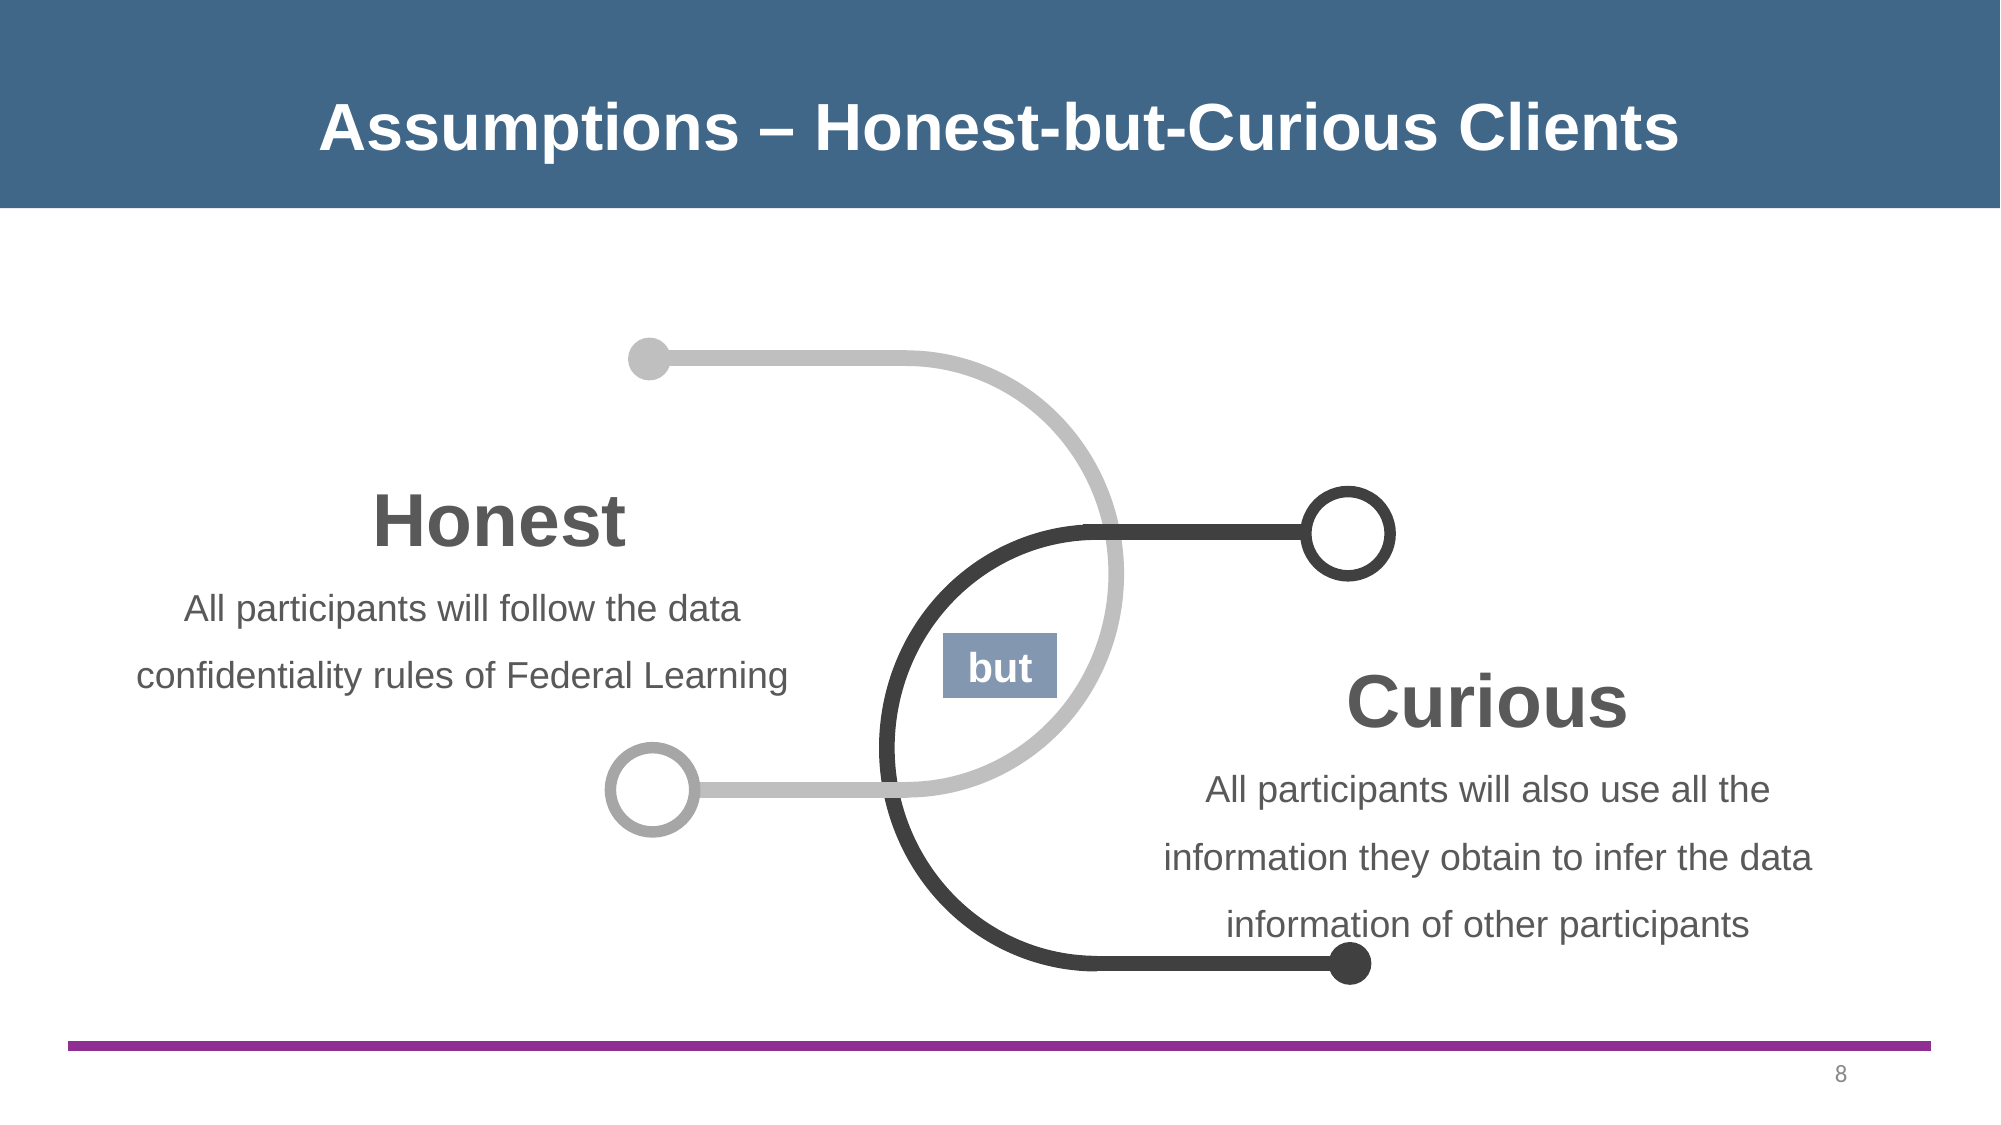

Assumptions – Honest-but-Curious Clients

Honest
All participants will follow the data confidentiality rules of Federal Learning

Curious
All participants will also use all the information they obtain to infer the data information of other participants
but

8